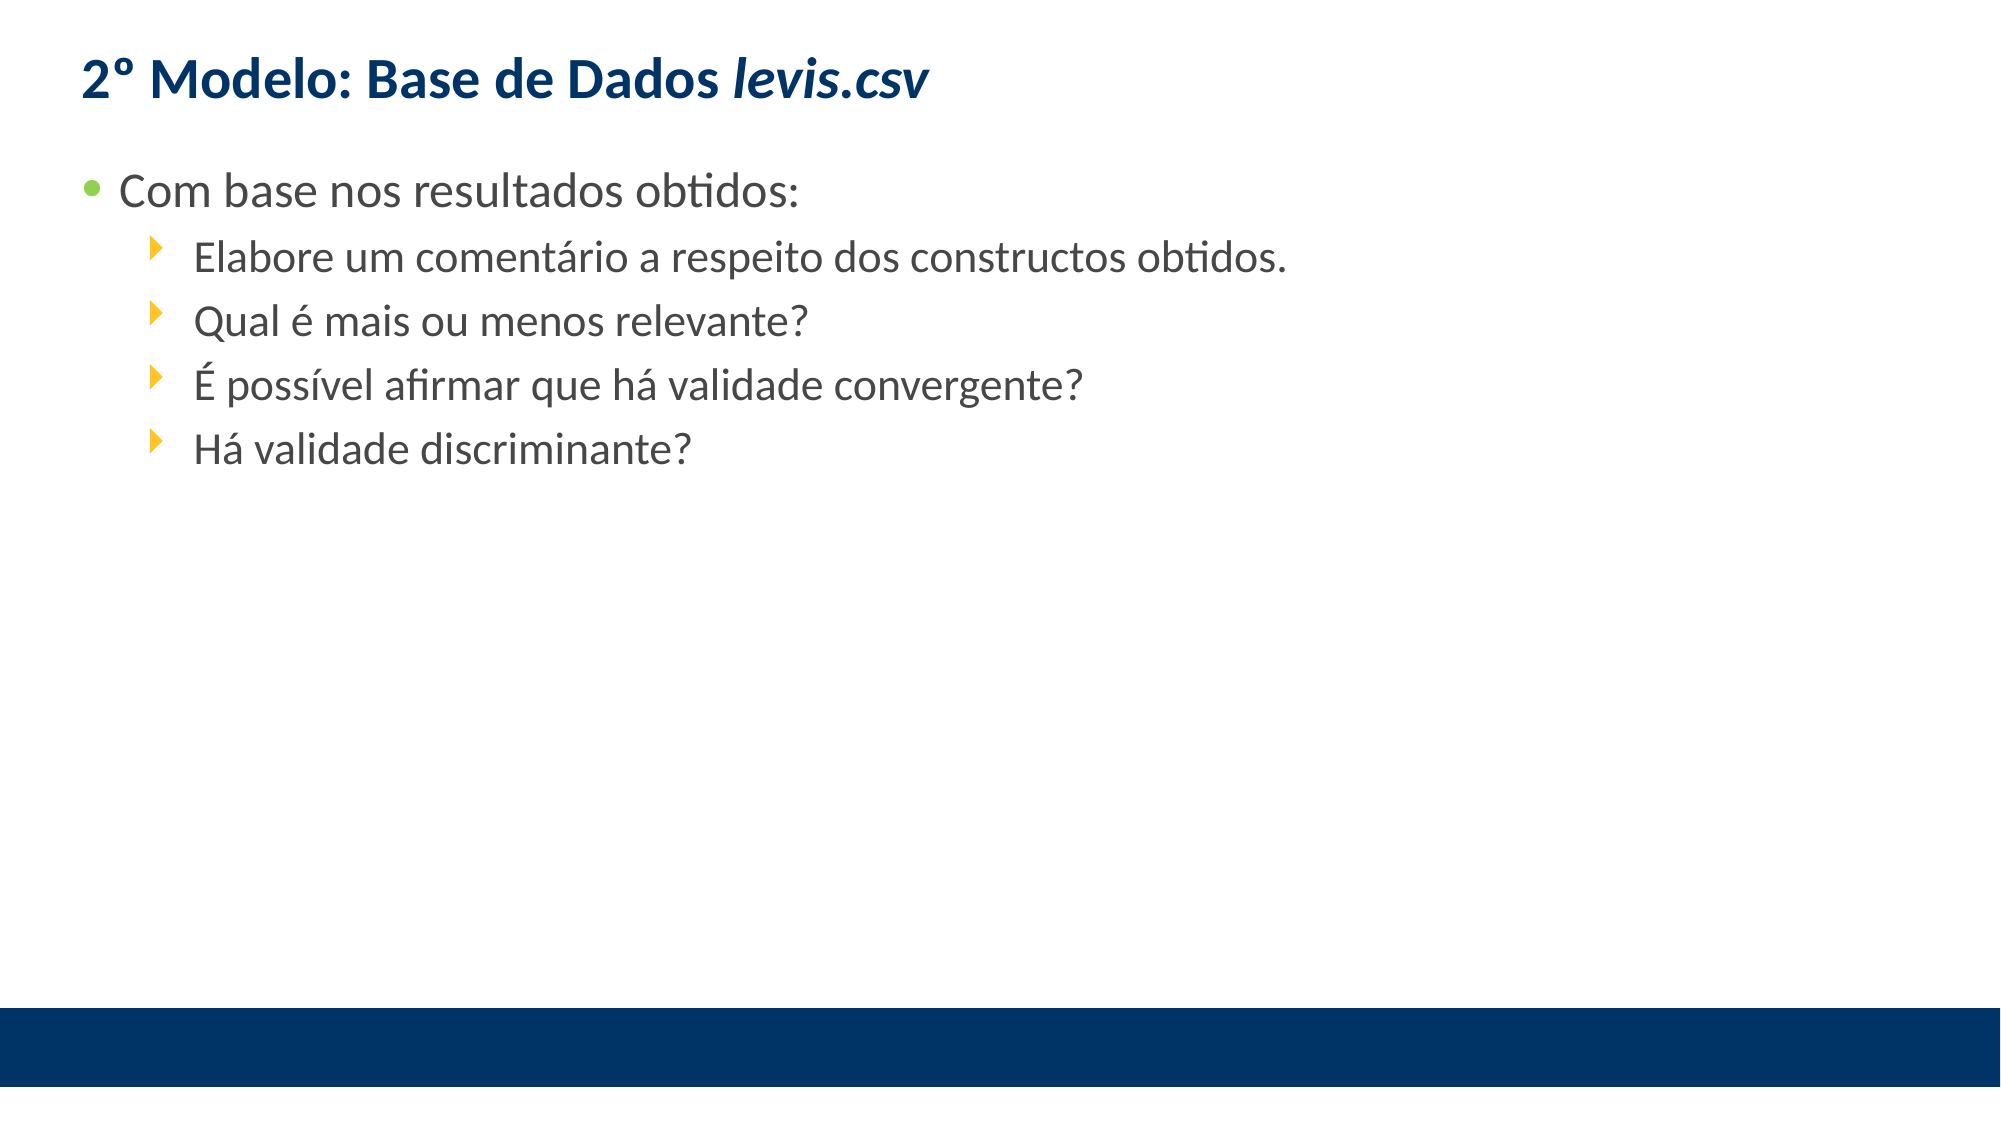

# 2º Modelo: Base de Dados levis.csv
Com base nos resultados obtidos:
Elabore um comentário a respeito dos constructos obtidos.
Qual é mais ou menos relevante?
É possível afirmar que há validade convergente?
Há validade discriminante?